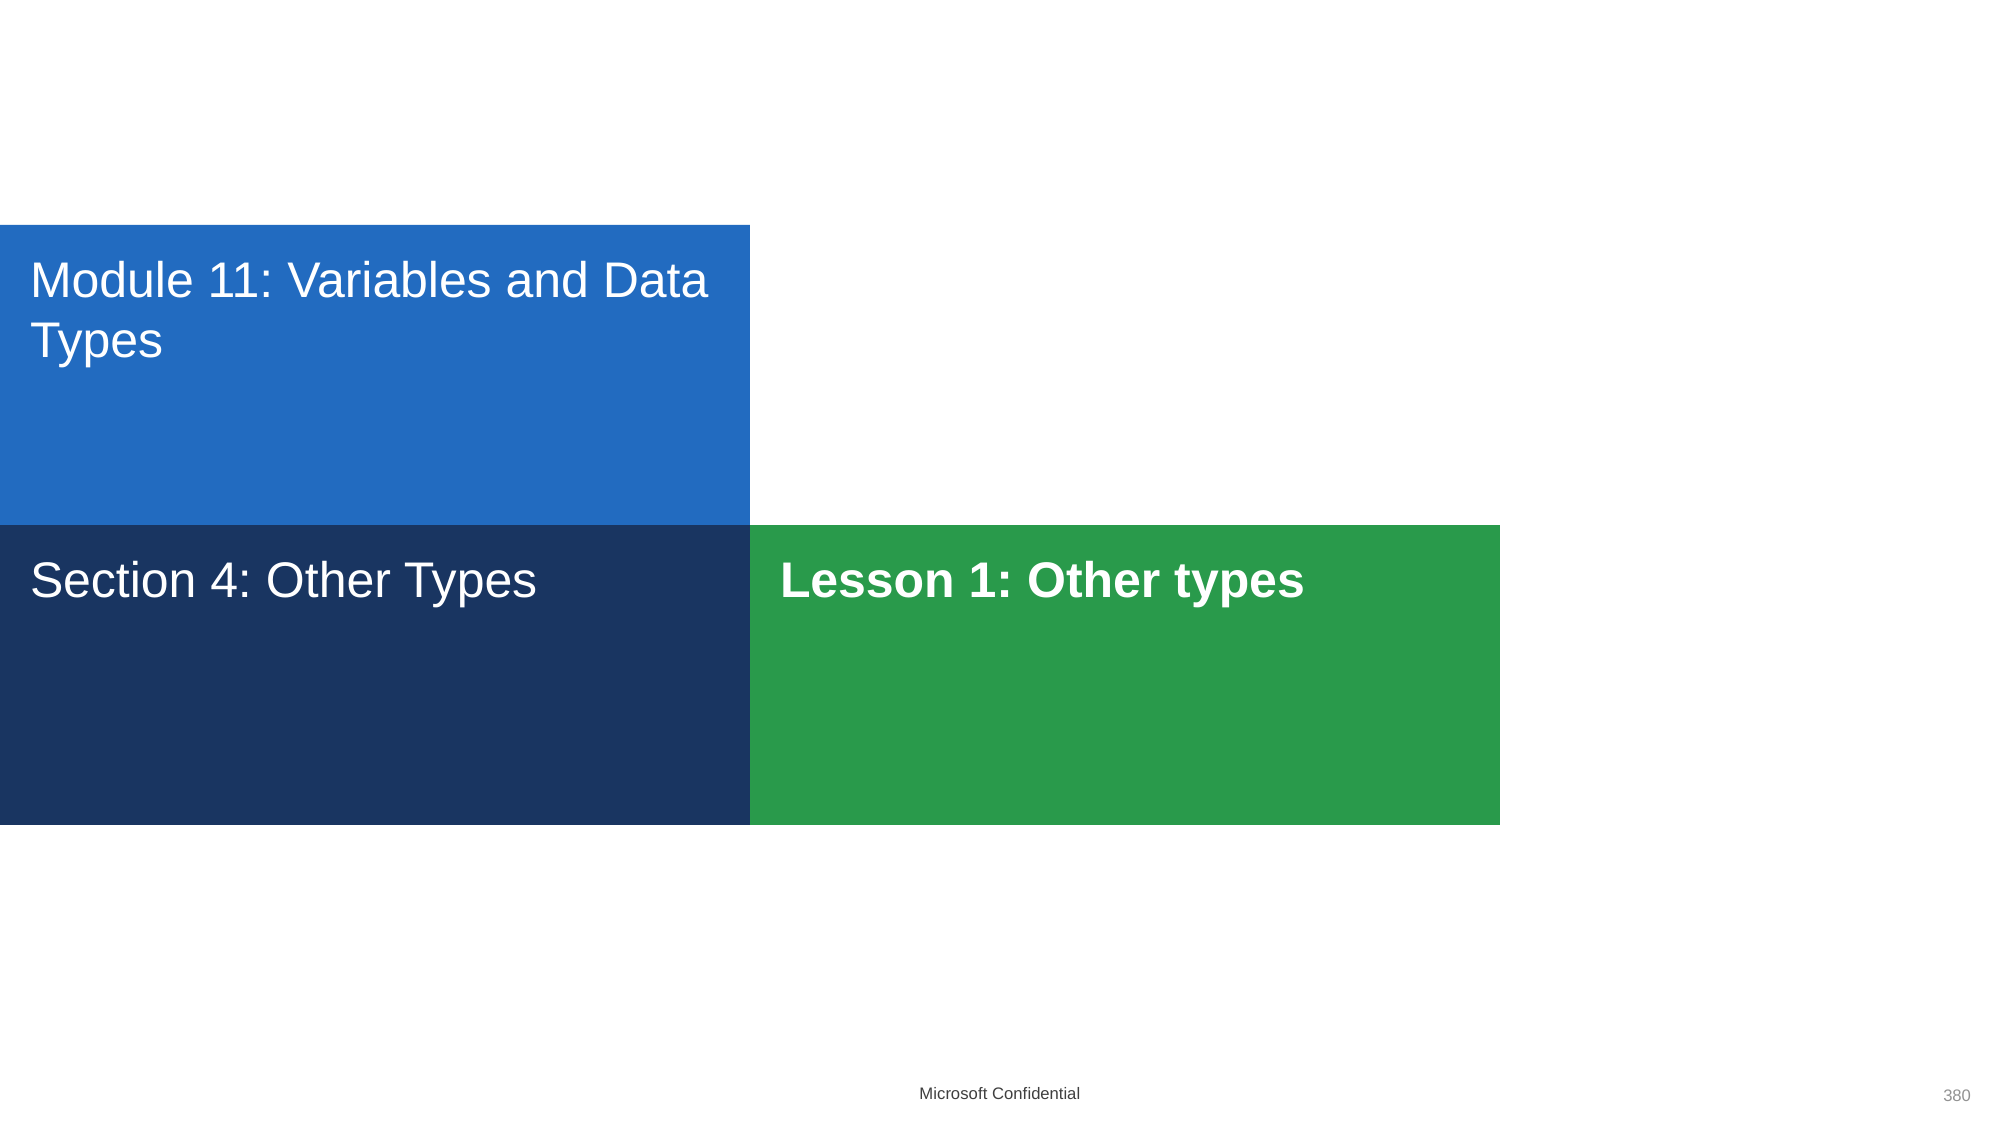

# Module 11: Variables and Data Types
Section 4: Other Types
Lesson 1: Other types
380